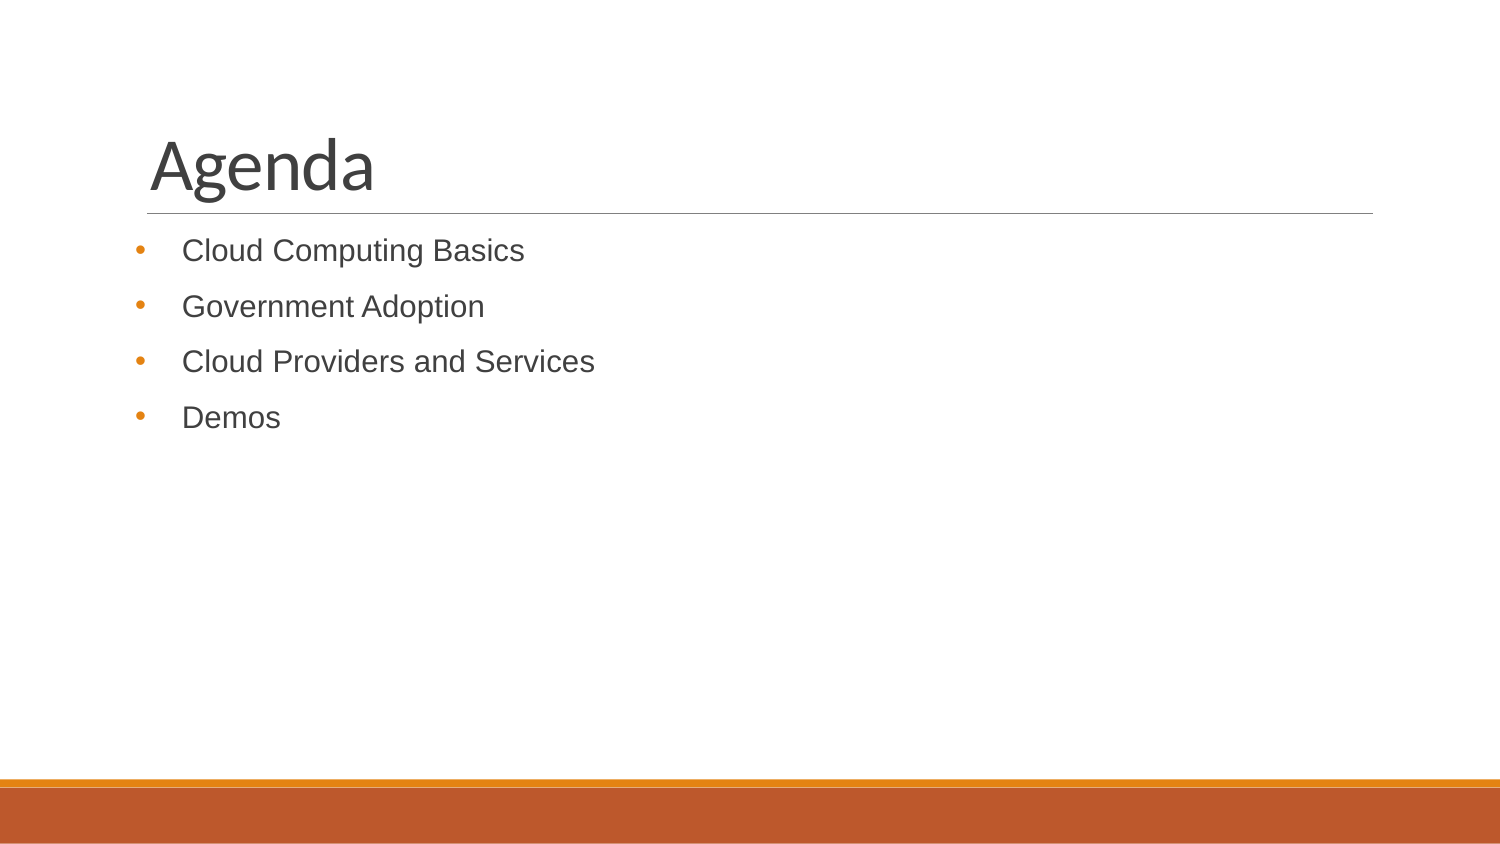

# Agenda
Cloud Computing Basics
Government Adoption
Cloud Providers and Services
Demos